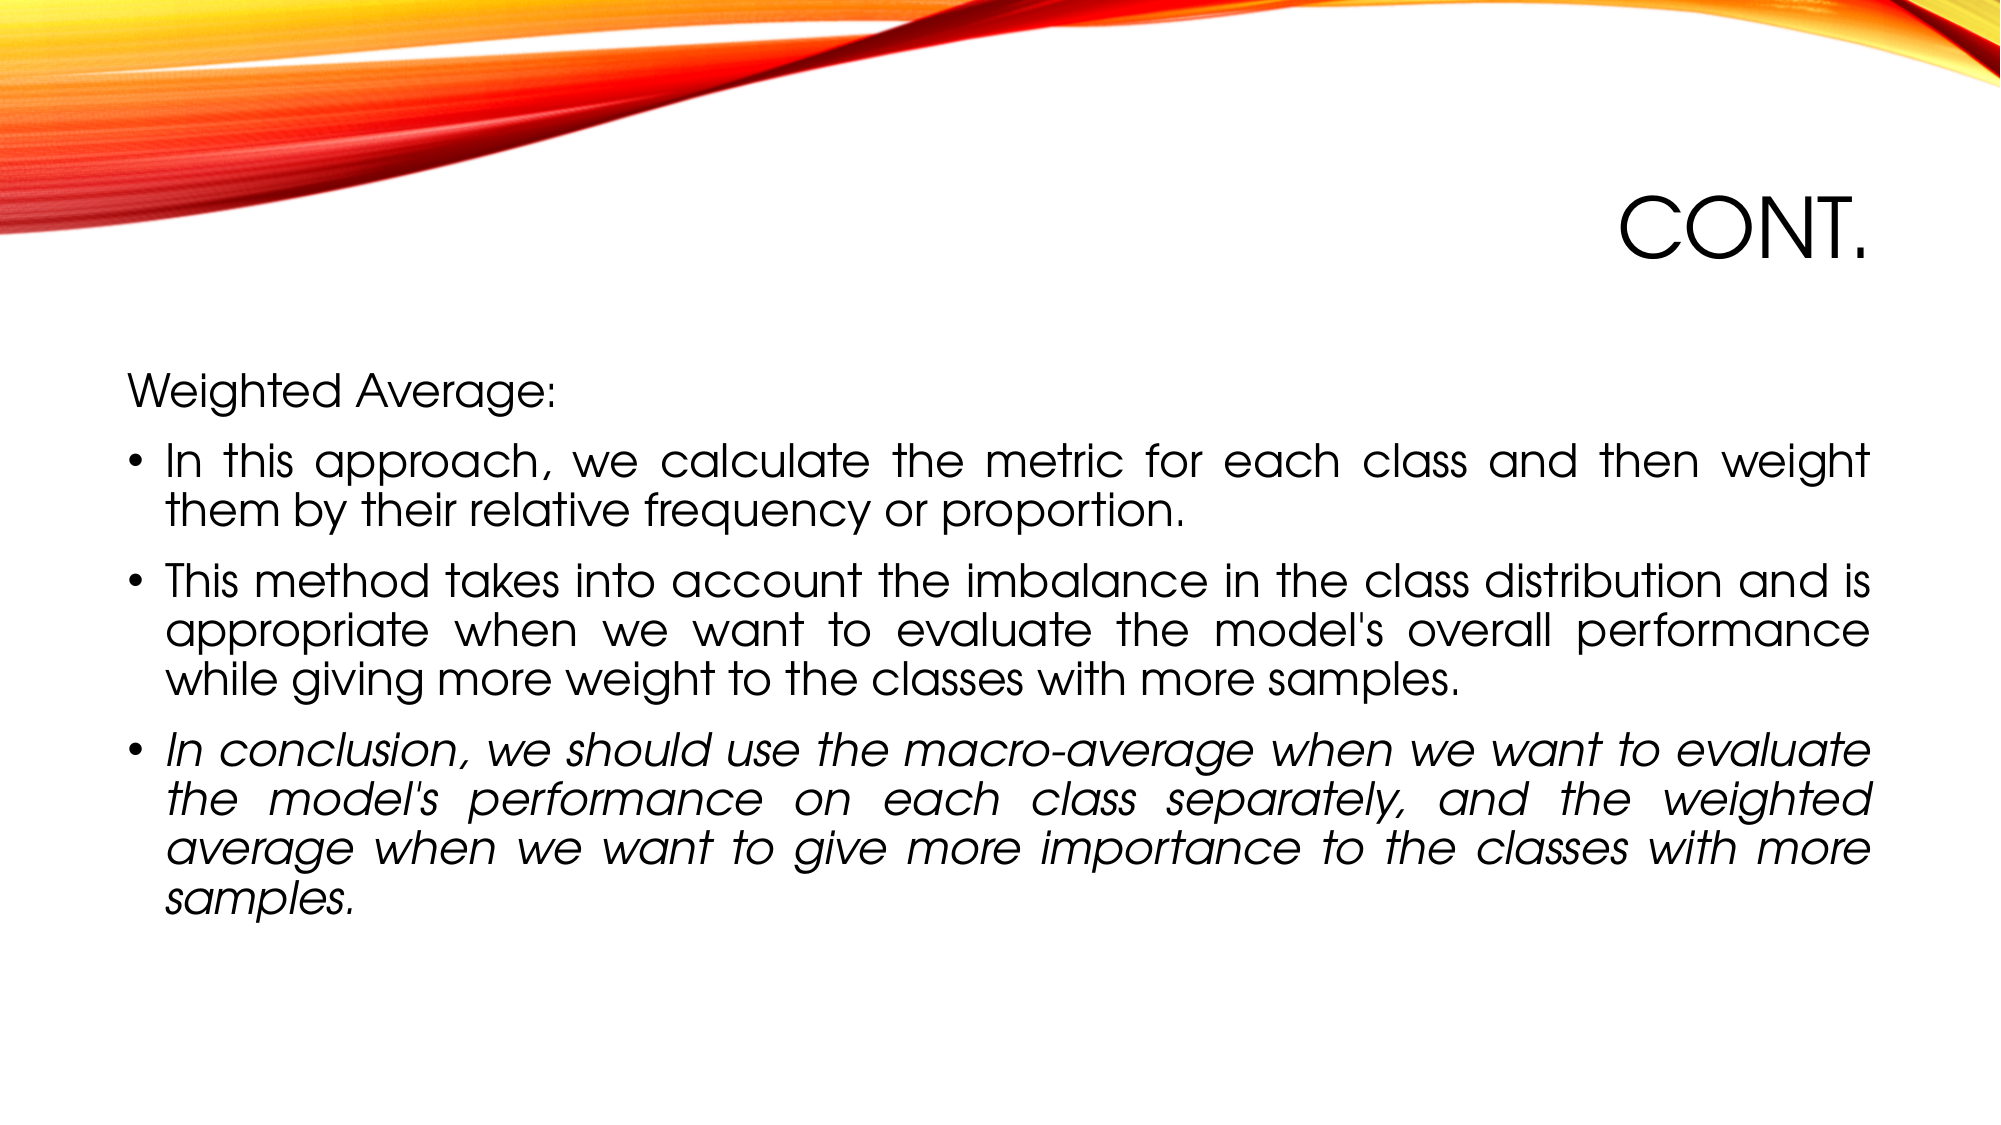

# Cont.
Weighted Average:
In this approach, we calculate the metric for each class and then weight them by their relative frequency or proportion.
This method takes into account the imbalance in the class distribution and is appropriate when we want to evaluate the model's overall performance while giving more weight to the classes with more samples.
In conclusion, we should use the macro-average when we want to evaluate the model's performance on each class separately, and the weighted average when we want to give more importance to the classes with more samples.